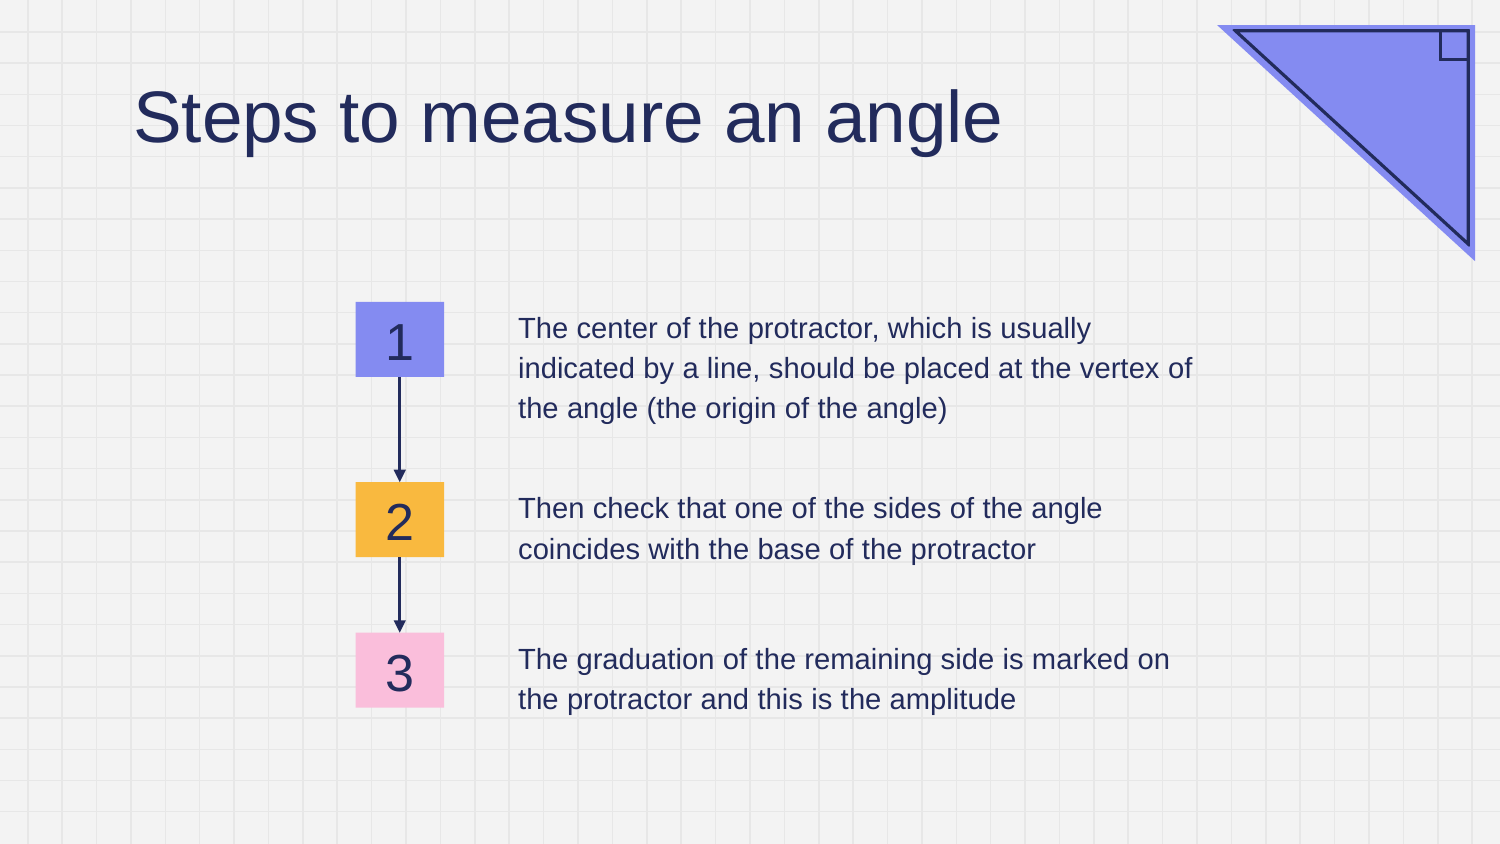

# Steps to measure an angle
The center of the protractor, which is usually indicated by a line, should be placed at the vertex of the angle (the origin of the angle)
1
Then check that one of the sides of the angle coincides with the base of the protractor
2
The graduation of the remaining side is marked on the protractor and this is the amplitude
3